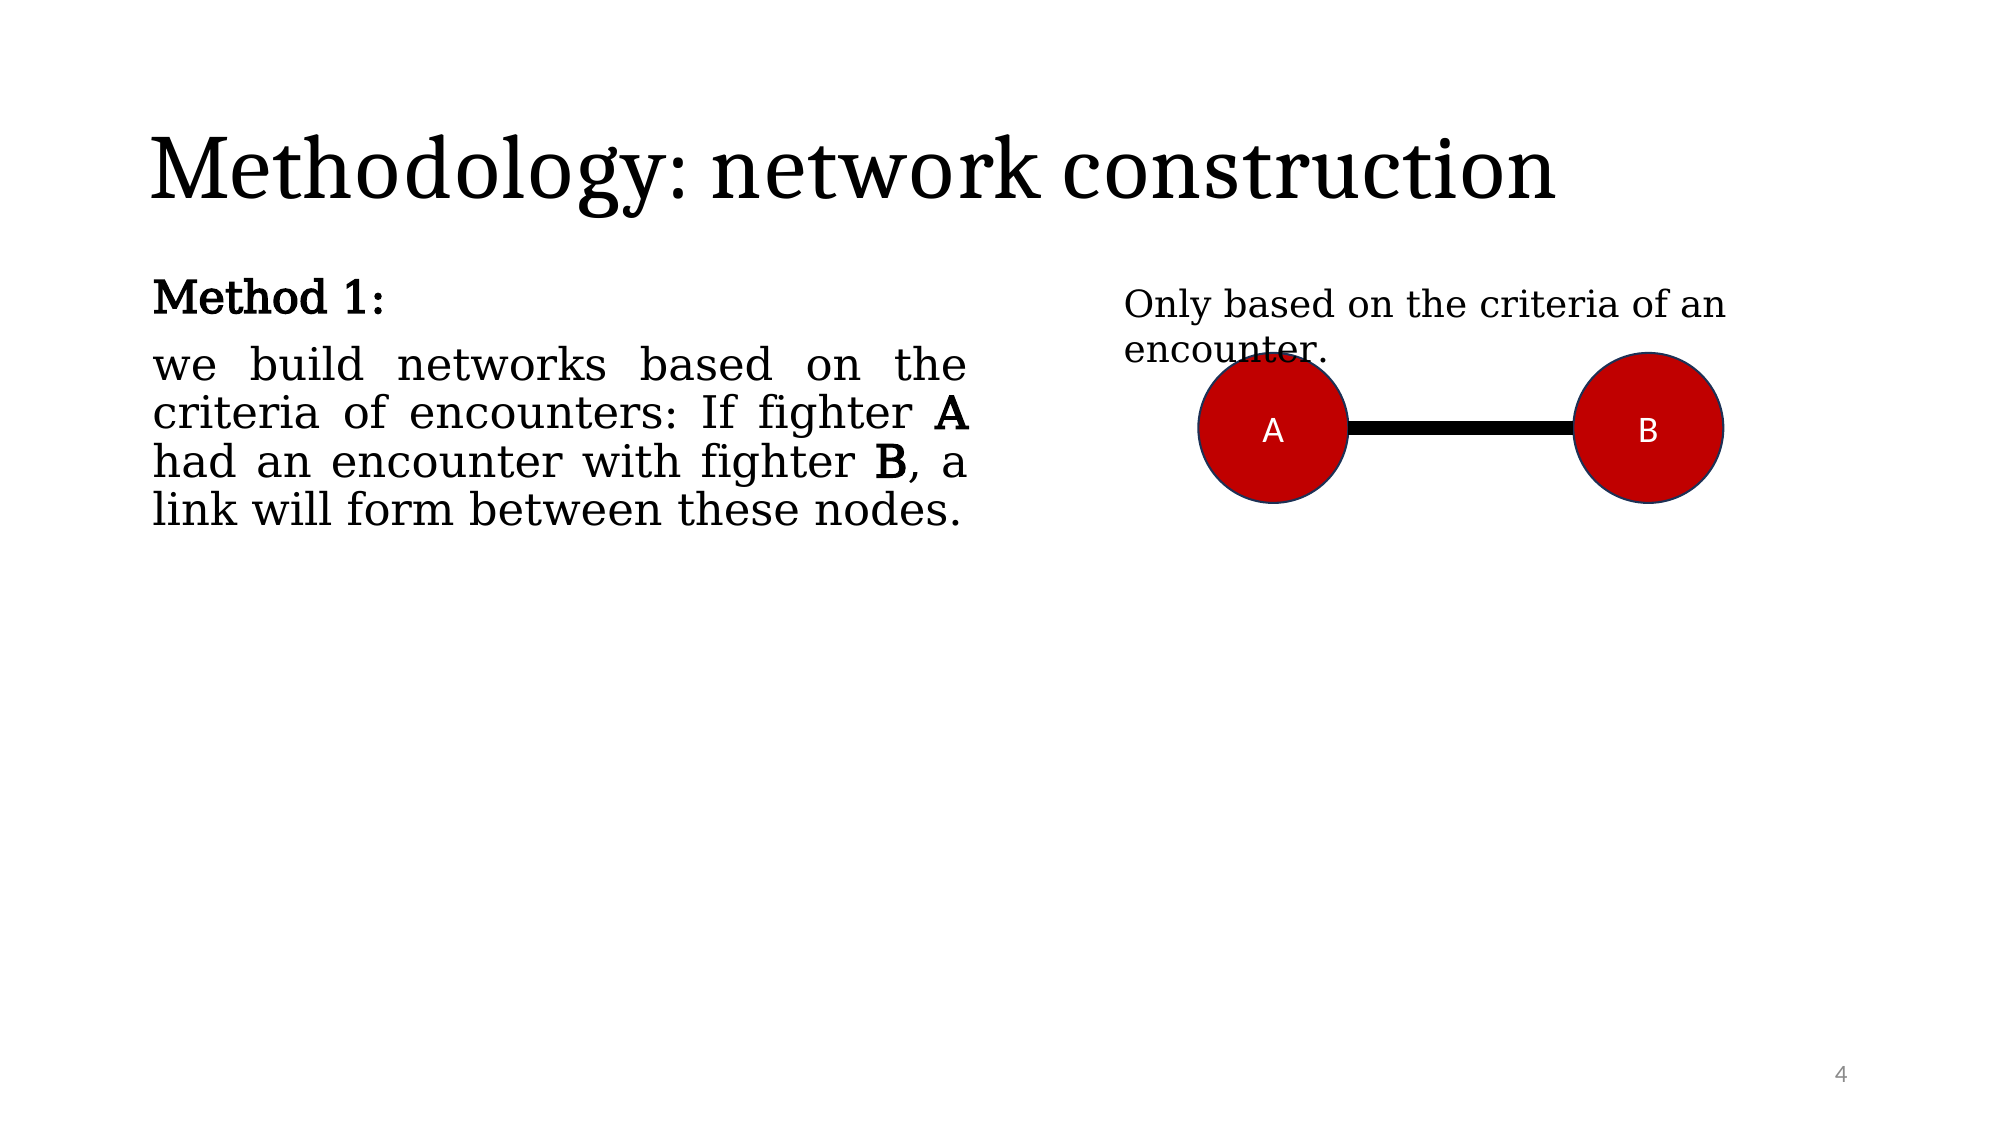

# Methodology: network construction
Method 1:
we build networks based on the criteria of encounters: If fighter A had an encounter with fighter B, a link will form between these nodes.
Only based on the criteria of an encounter.
A
B
4